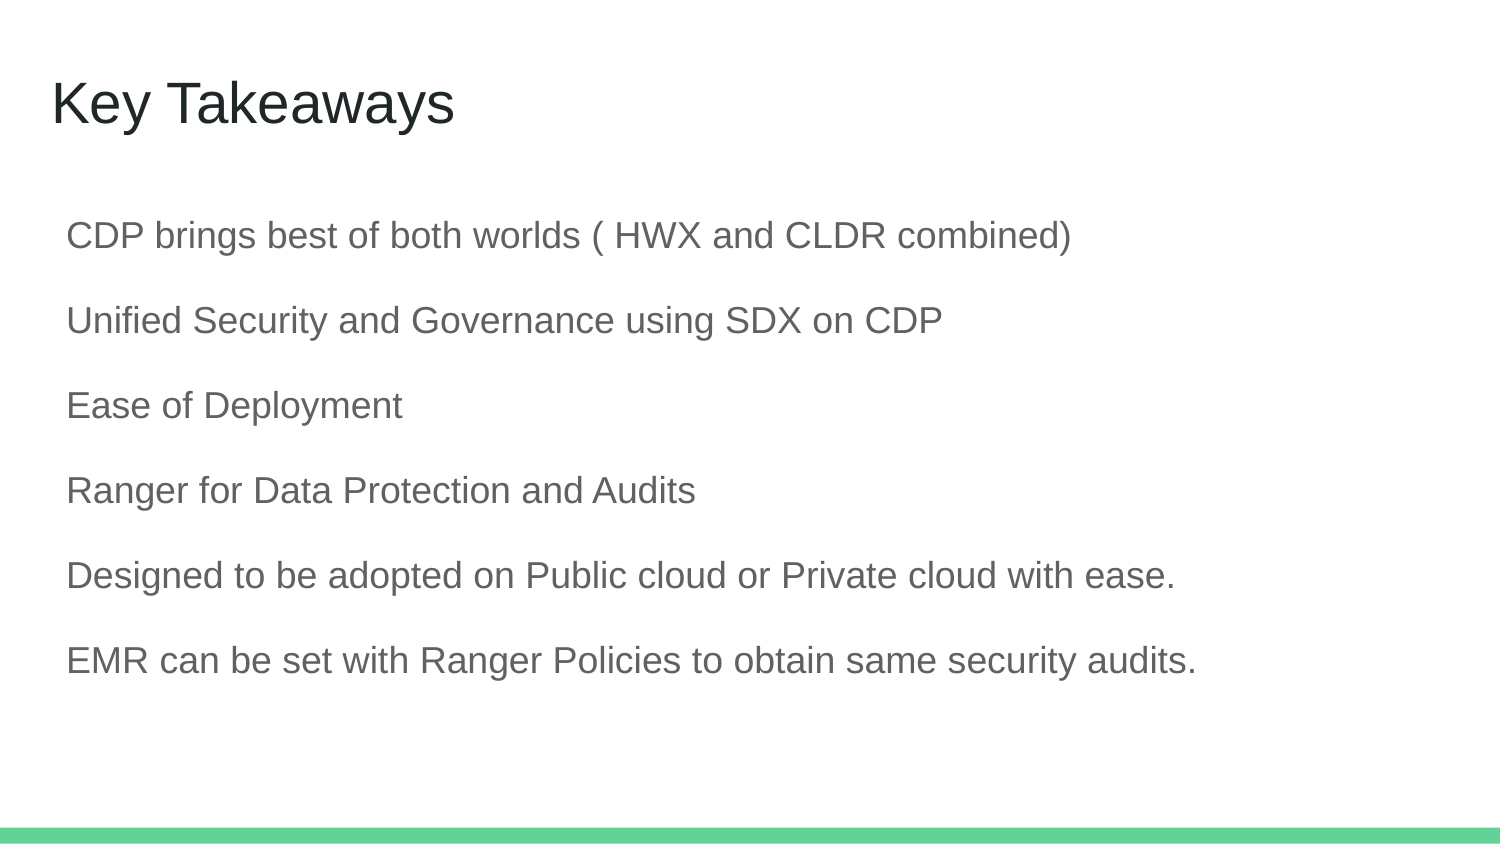

# Key Takeaways
CDP brings best of both worlds ( HWX and CLDR combined)
Unified Security and Governance using SDX on CDP
Ease of Deployment
Ranger for Data Protection and Audits
Designed to be adopted on Public cloud or Private cloud with ease.
EMR can be set with Ranger Policies to obtain same security audits.